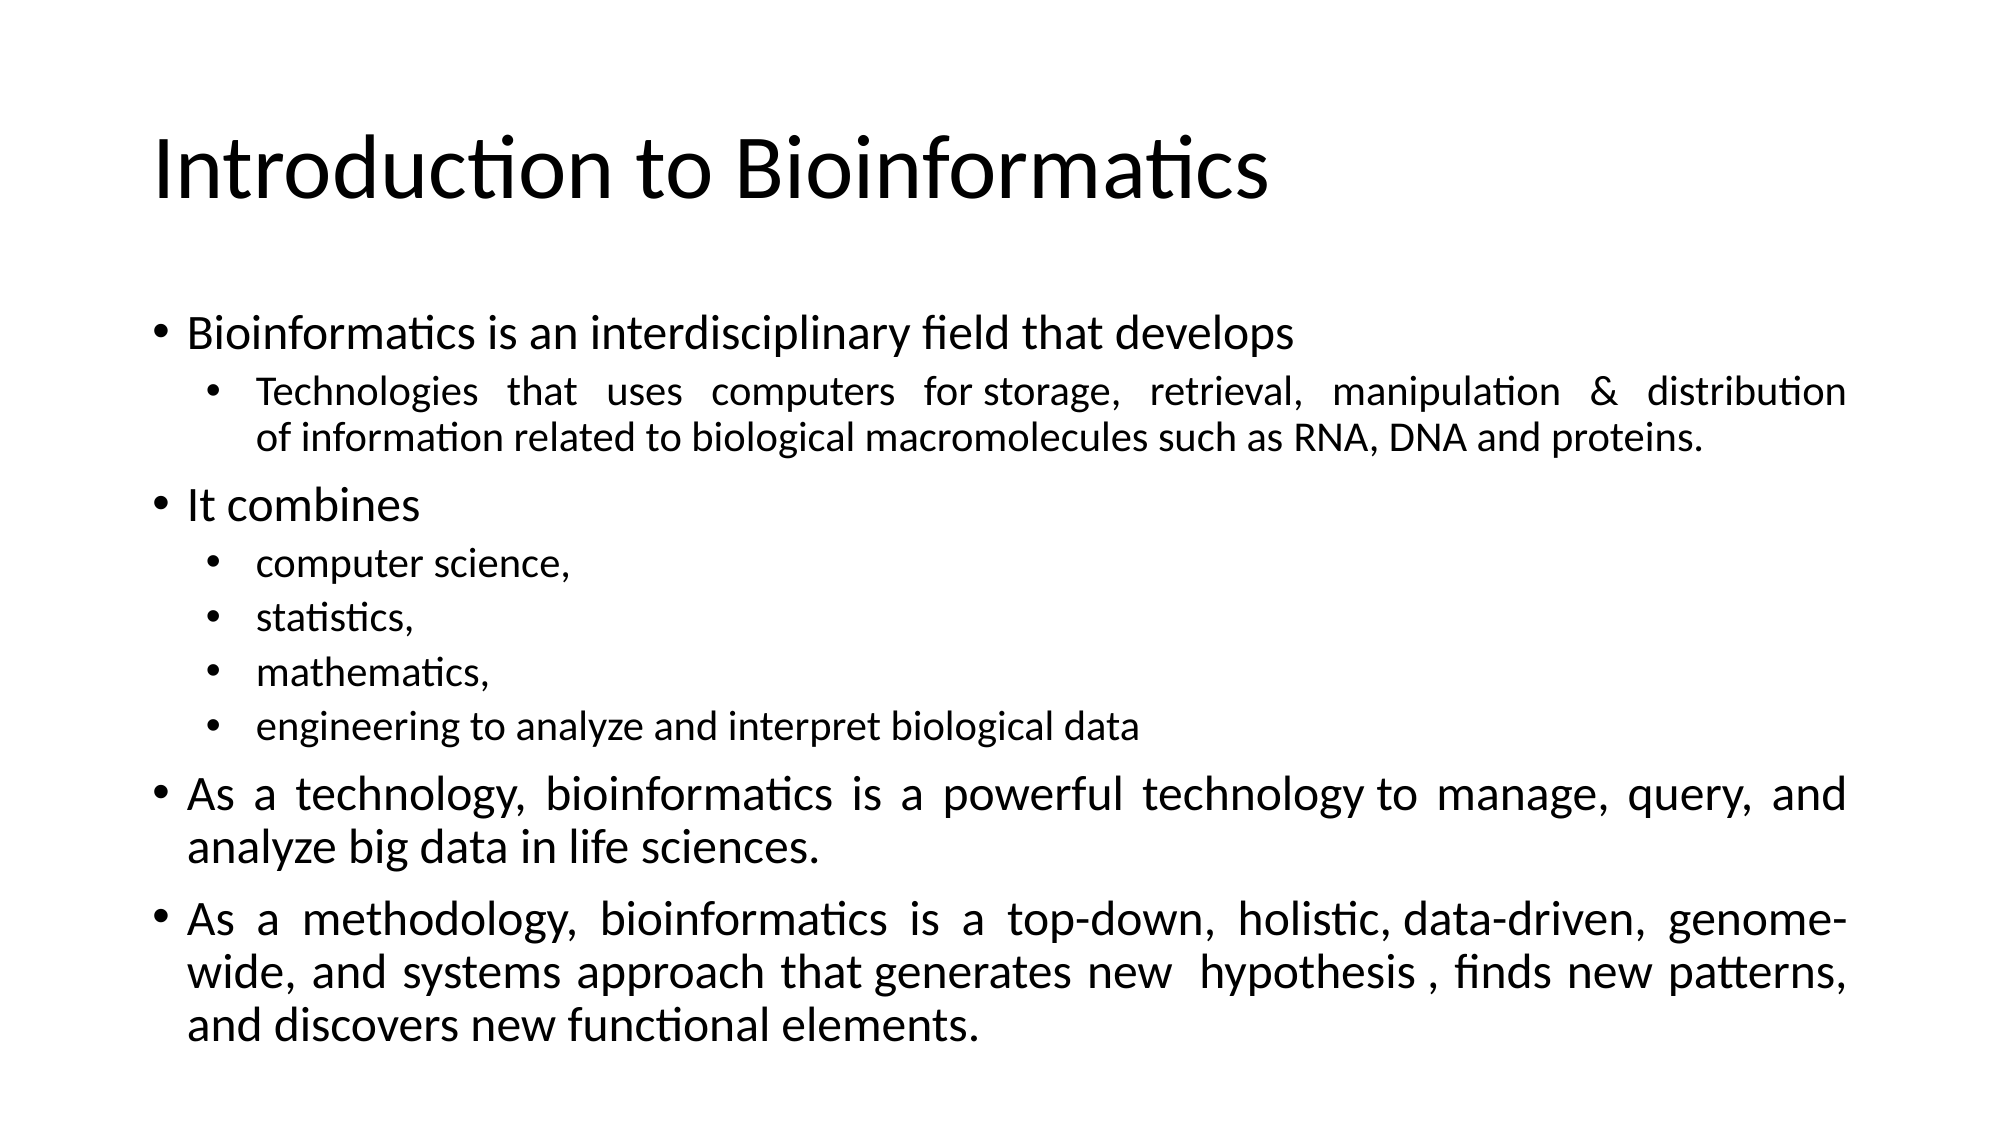

# Introduction to Bioinformatics
Bioinformatics is an interdisciplinary field that develops
Technologies that uses computers for storage, retrieval, manipulation & distribution of information related to biological macromolecules such as RNA, DNA and proteins.
It combines
computer science,
statistics,
mathematics,
engineering to analyze and interpret biological data
As a technology, bioinformatics is a powerful technology to manage, query, and analyze big data in life sciences.
As a methodology, bioinformatics is a top-down, holistic, data-driven, genome-wide, and systems approach that generates new  hypothesis , finds new patterns, and discovers new functional elements.